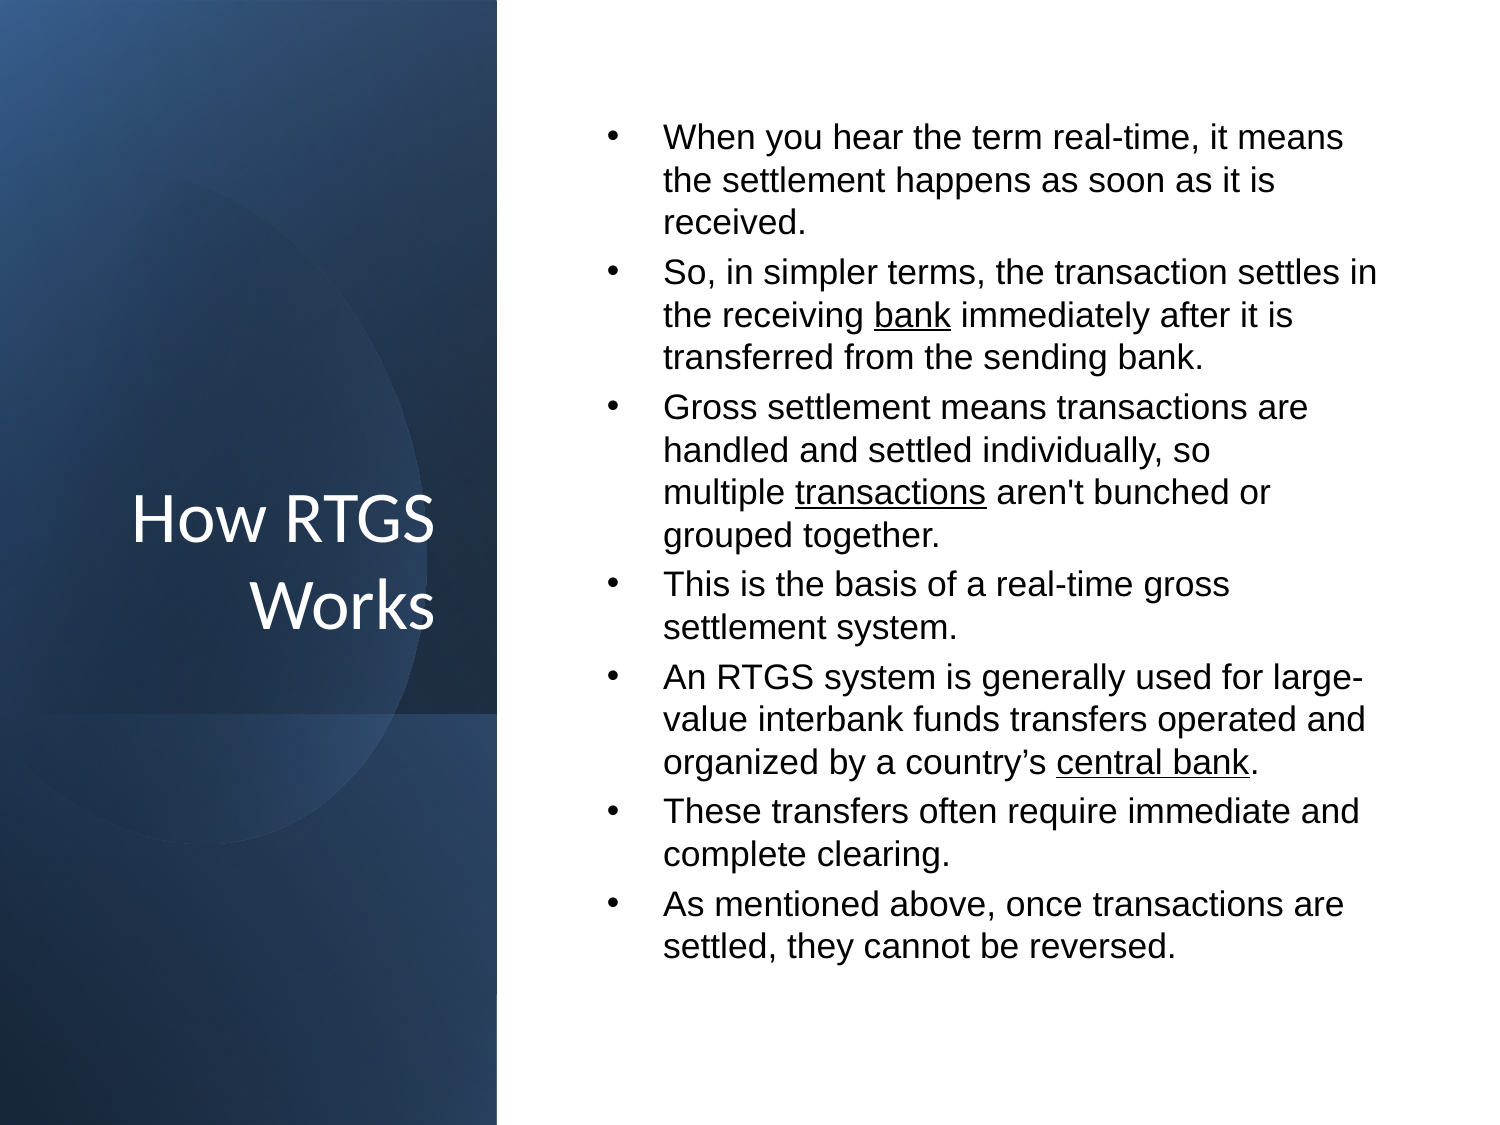

# How RTGS Works
When you hear the term real-time, it means the settlement happens as soon as it is received.
So, in simpler terms, the transaction settles in the receiving bank immediately after it is transferred from the sending bank.
Gross settlement means transactions are handled and settled individually, so multiple transactions aren't bunched or grouped together.
This is the basis of a real-time gross settlement system.
An RTGS system is generally used for large-value interbank funds transfers operated and organized by a country’s central bank.
These transfers often require immediate and complete clearing.
As mentioned above, once transactions are settled, they cannot be reversed.

59